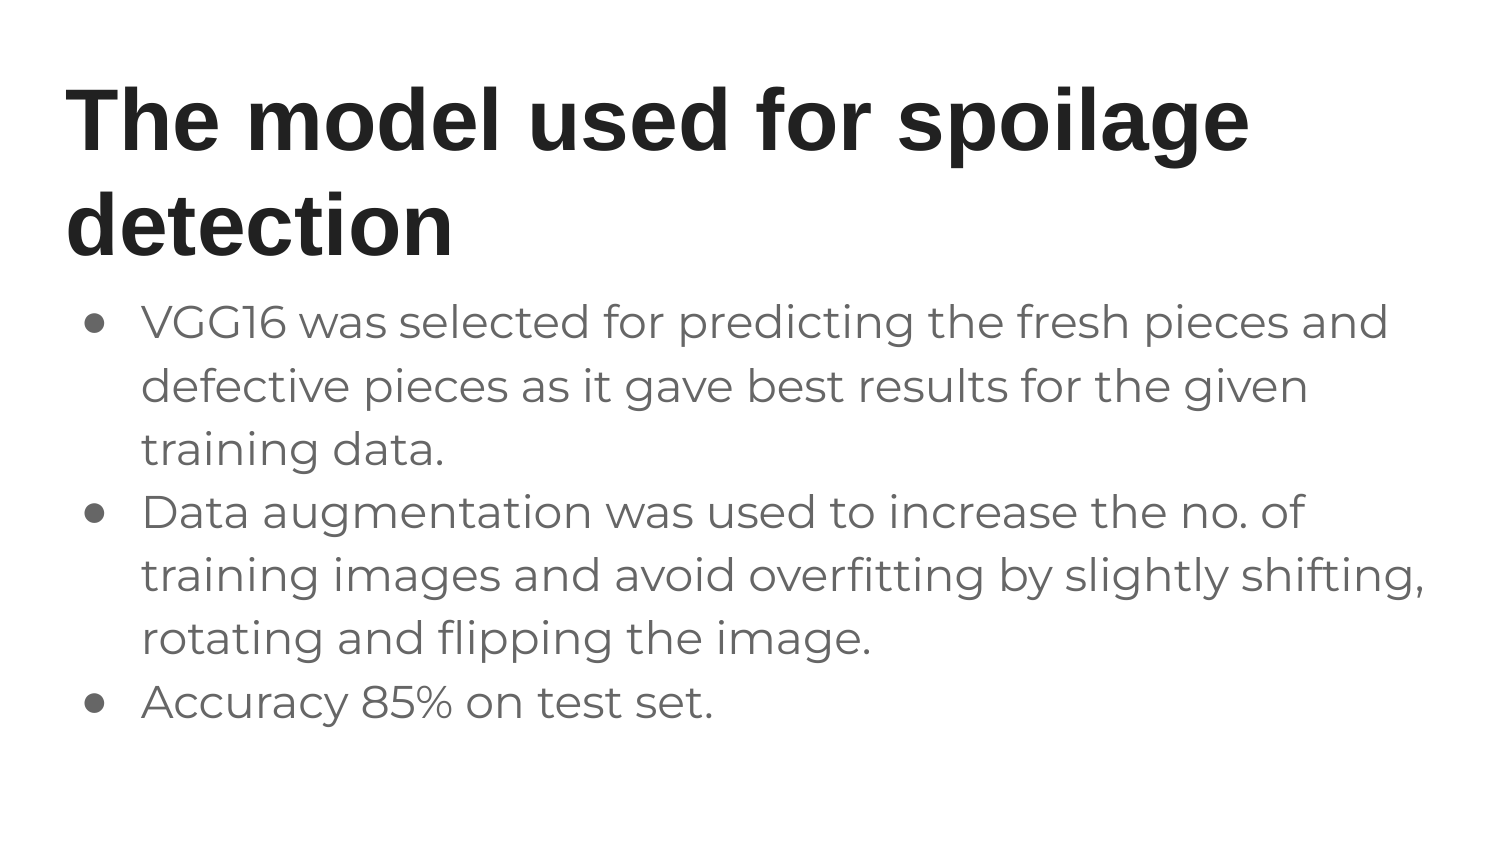

The model used for spoilage detection
VGG16 was selected for predicting the fresh pieces and defective pieces as it gave best results for the given training data.
Data augmentation was used to increase the no. of training images and avoid overfitting by slightly shifting, rotating and flipping the image.
Accuracy 85% on test set.